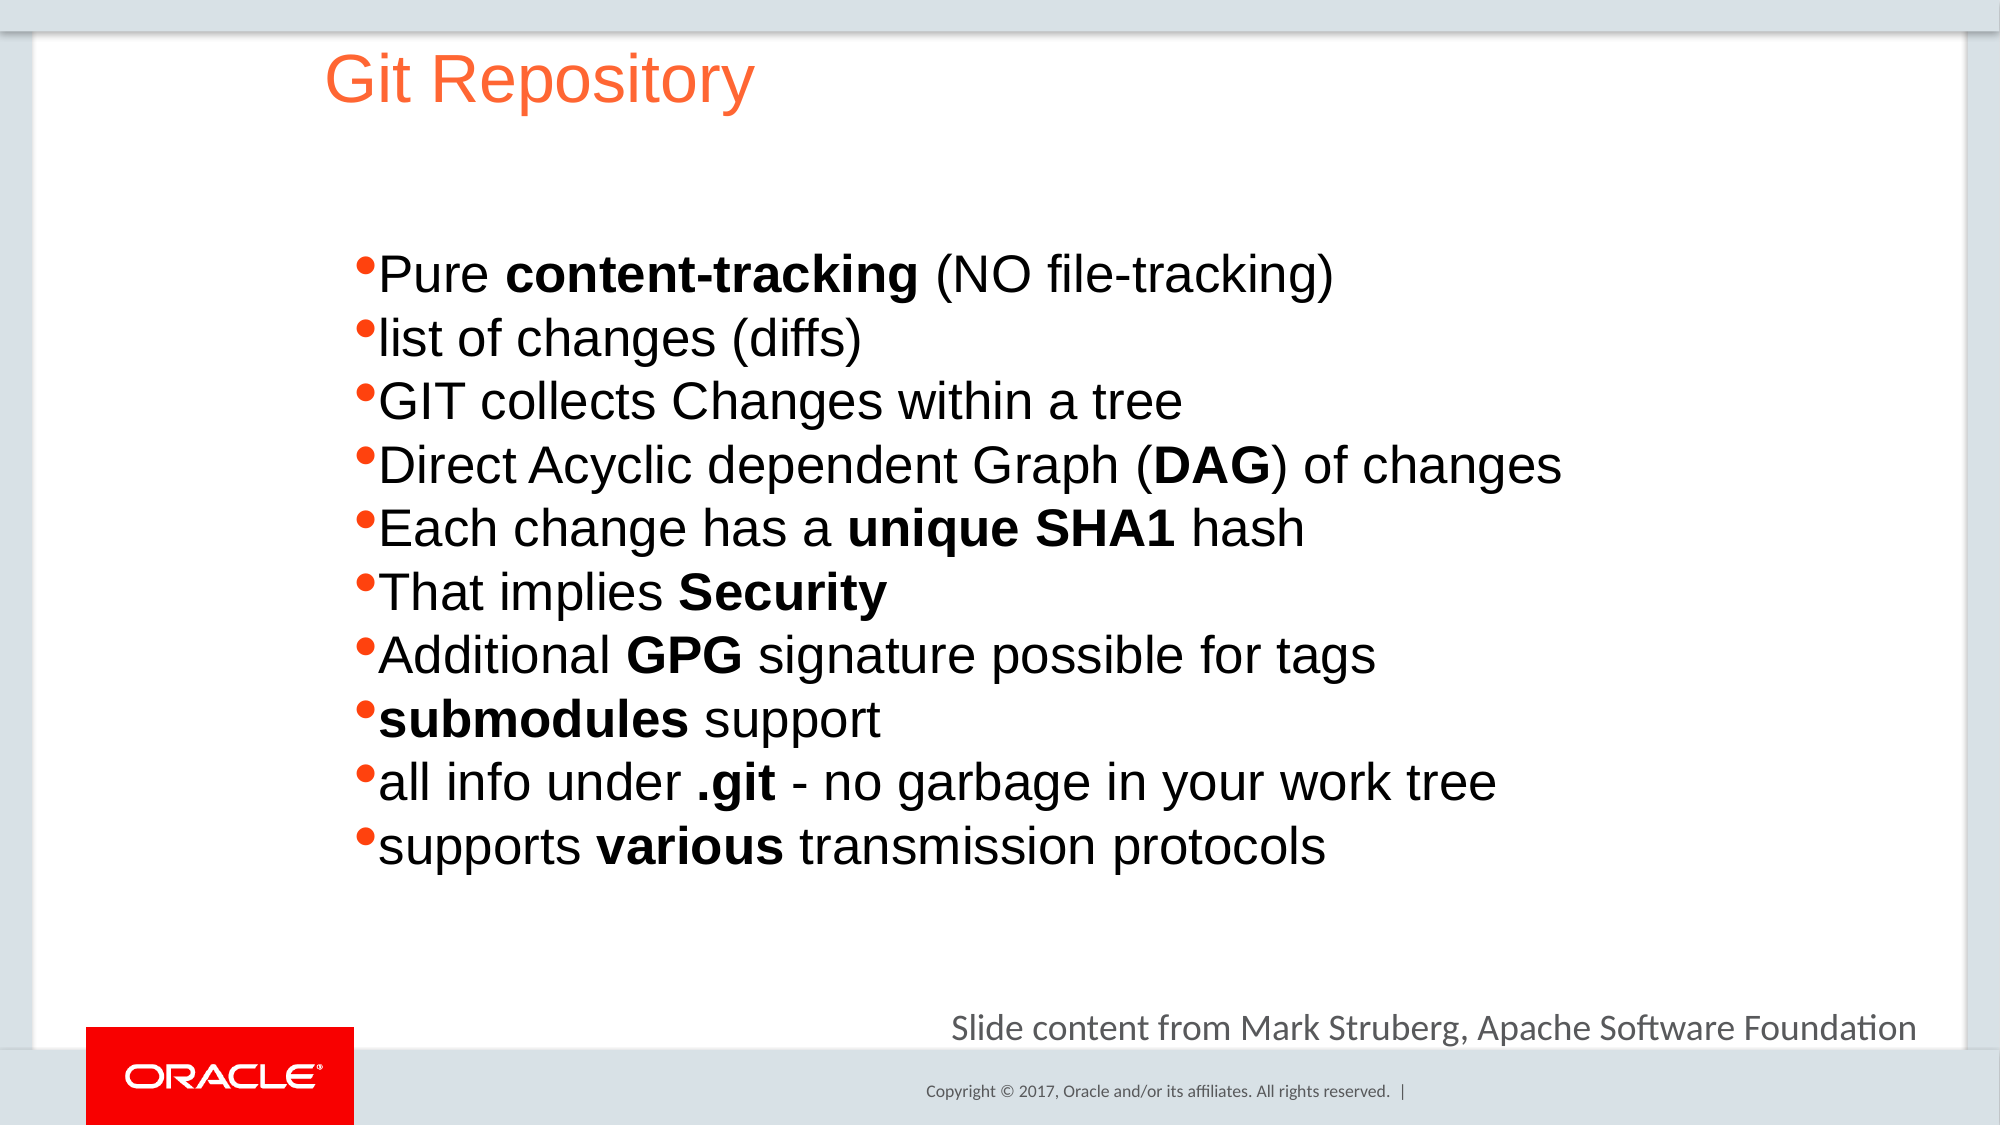

Git Repository
Pure content-tracking (NO file-tracking)
list of changes (diffs)
GIT collects Changes within a tree
Direct Acyclic dependent Graph (DAG) of changes
Each change has a unique SHA1 hash
That implies Security
Additional GPG signature possible for tags
submodules support
all info under .git - no garbage in your work tree
supports various transmission protocols
Slide content from Mark Struberg, Apache Software Foundation